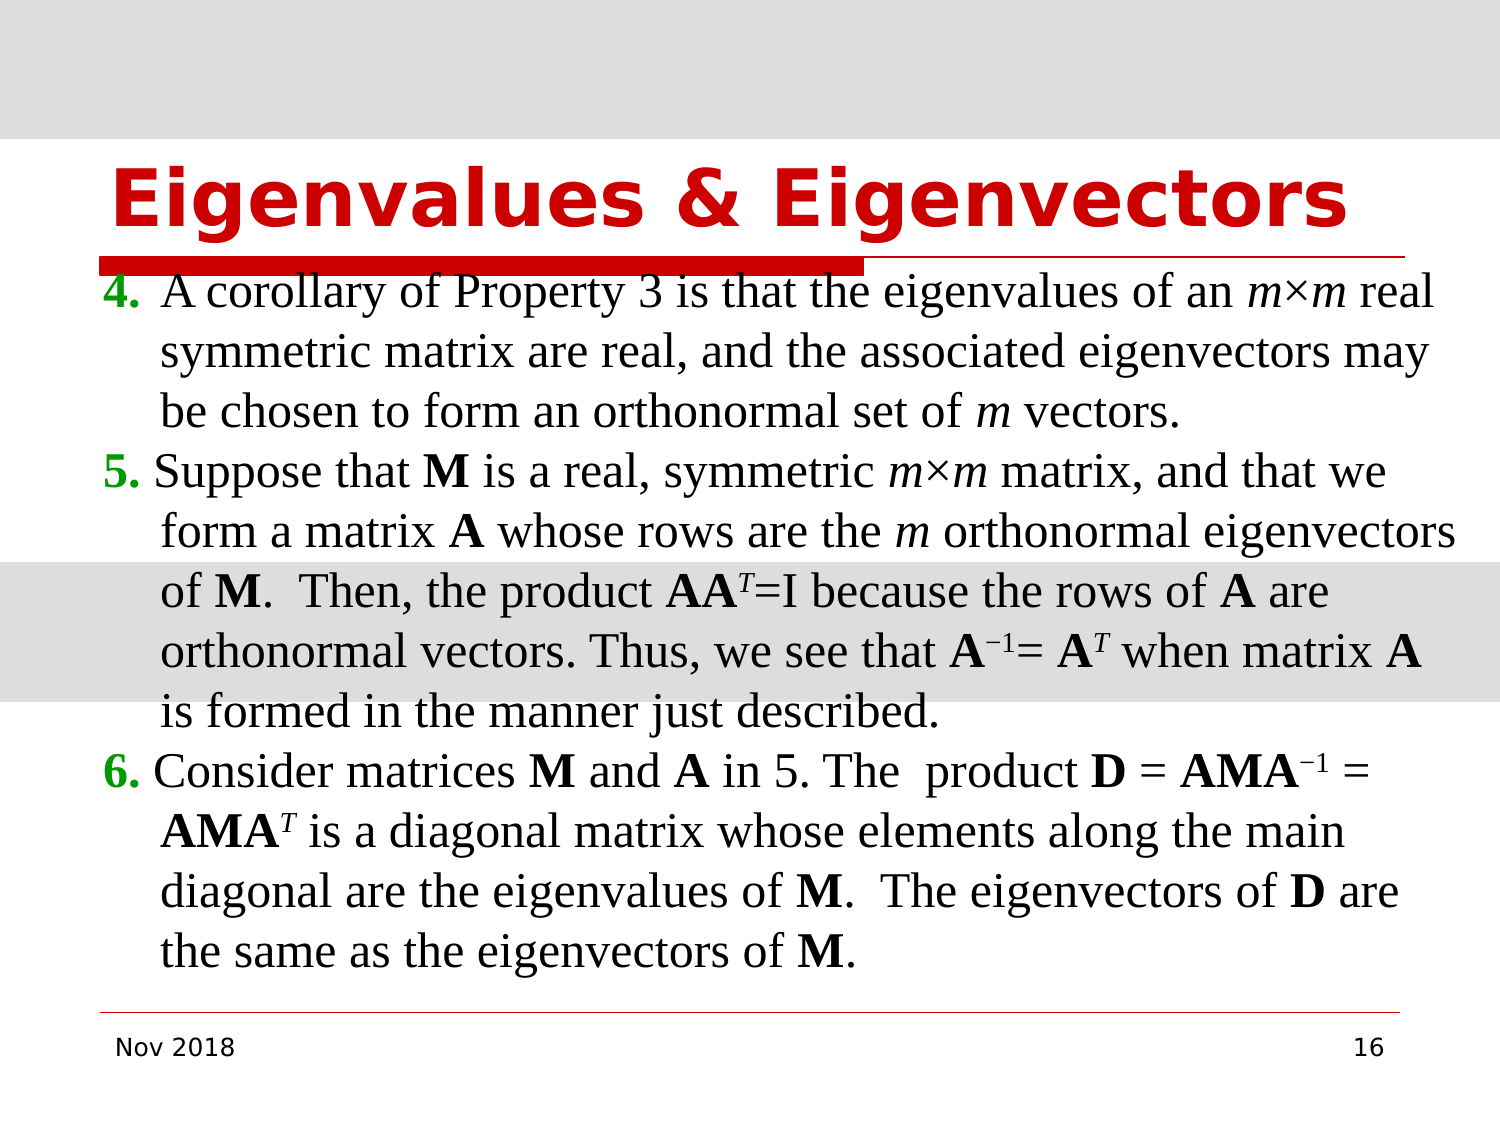

# Eigenvalues & Eigenvectors
4. 	A corollary of Property 3 is that the eigenvalues of an m×m real symmetric matrix are real, and the associated eigenvectors may be chosen to form an orthonormal set of m vectors.
5. Suppose that M is a real, symmetric m×m matrix, and that we form a matrix A whose rows are the m orthonormal eigenvectors of M.  Then, the product AAT=I because the rows of A are orthonormal vectors. Thus, we see that A−1= AT when matrix A is formed in the manner just described.
6. Consider matrices M and A in 5. The  product D = AMA−1 = AMAT is a diagonal matrix whose elements along the main diagonal are the eigenvalues of M.  The eigenvectors of D are the same as the eigenvectors of M.
Nov 2018
16